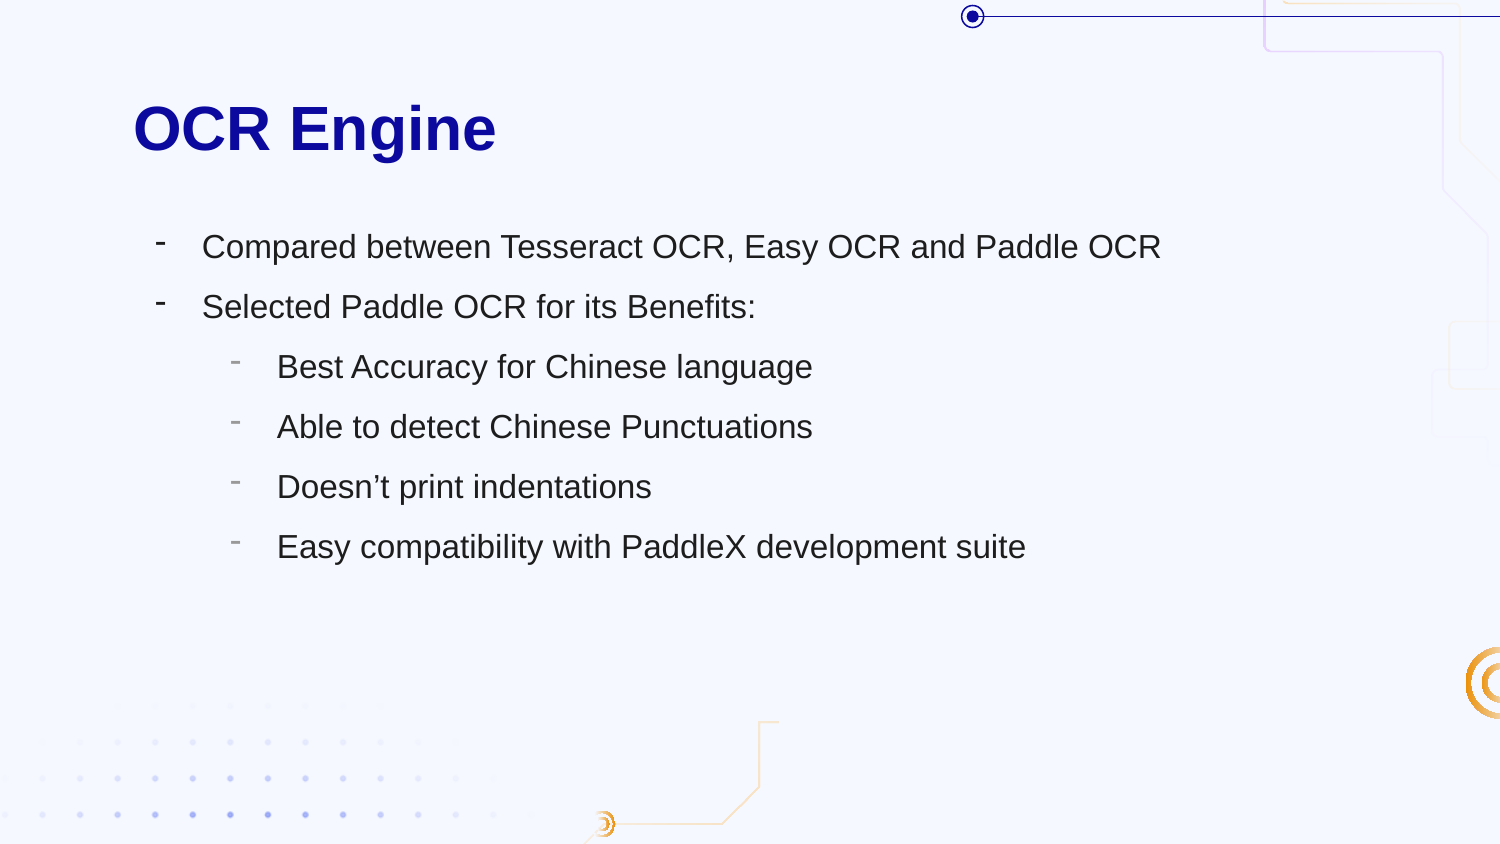

# OCR Engine
Compared between Tesseract OCR, Easy OCR and Paddle OCR
Selected Paddle OCR for its Benefits:
Best Accuracy for Chinese language
Able to detect Chinese Punctuations
Doesn’t print indentations
Easy compatibility with PaddleX development suite